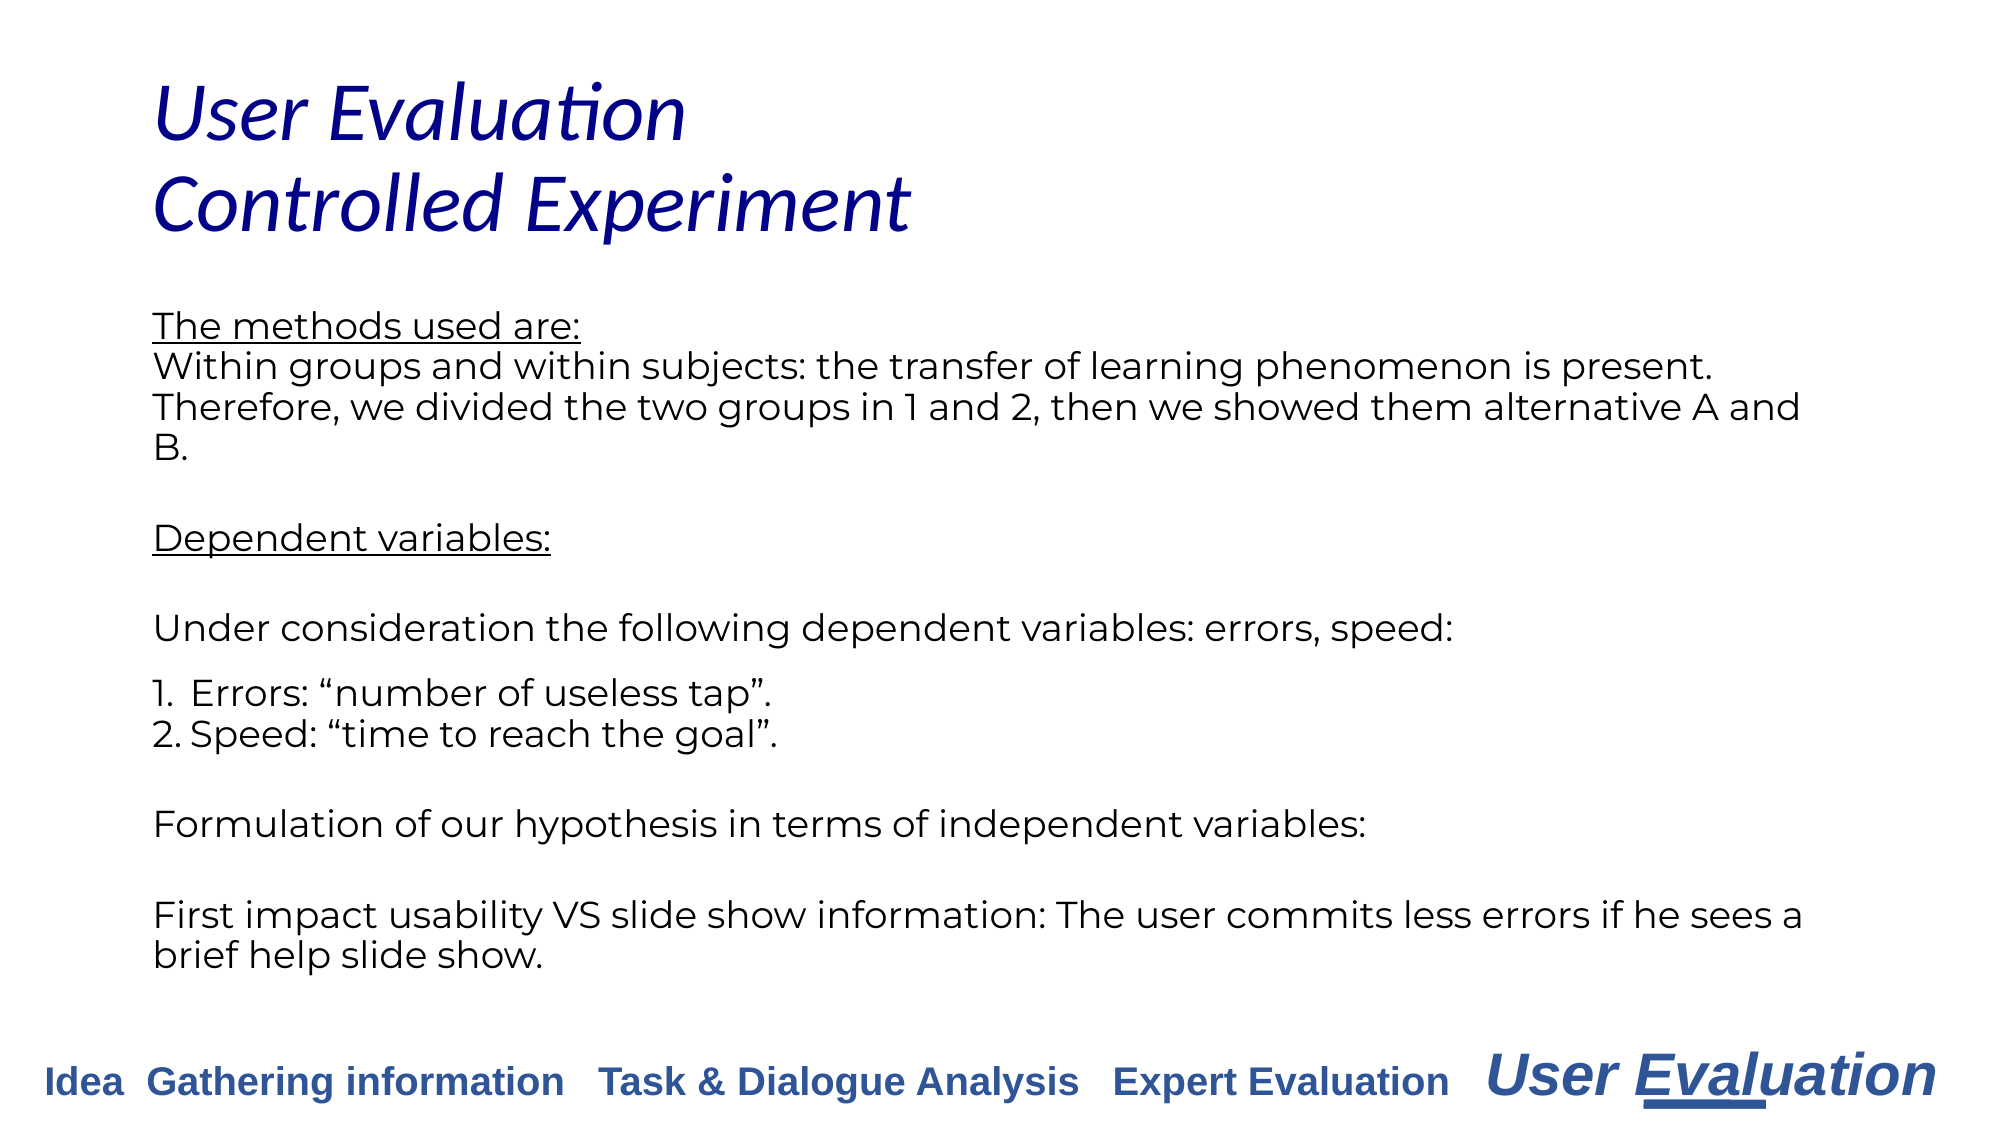

# User Evaluation Controlled Experiment
The methods used are:
Within groups and within subjects: the transfer of learning phenomenon is present. Therefore, we divided the two groups in 1 and 2, then we showed them alternative A and B.
Dependent variables:
Under consideration the following dependent variables: errors, speed:
Errors: “number of useless tap”.
Speed: “time to reach the goal”.
Formulation of our hypothesis in terms of independent variables:
First impact usability VS slide show information: The user commits less errors if he sees a brief help slide show.

Idea  Gathering information   Task & Dialogue Analysis   Expert Evaluation   User Evaluation